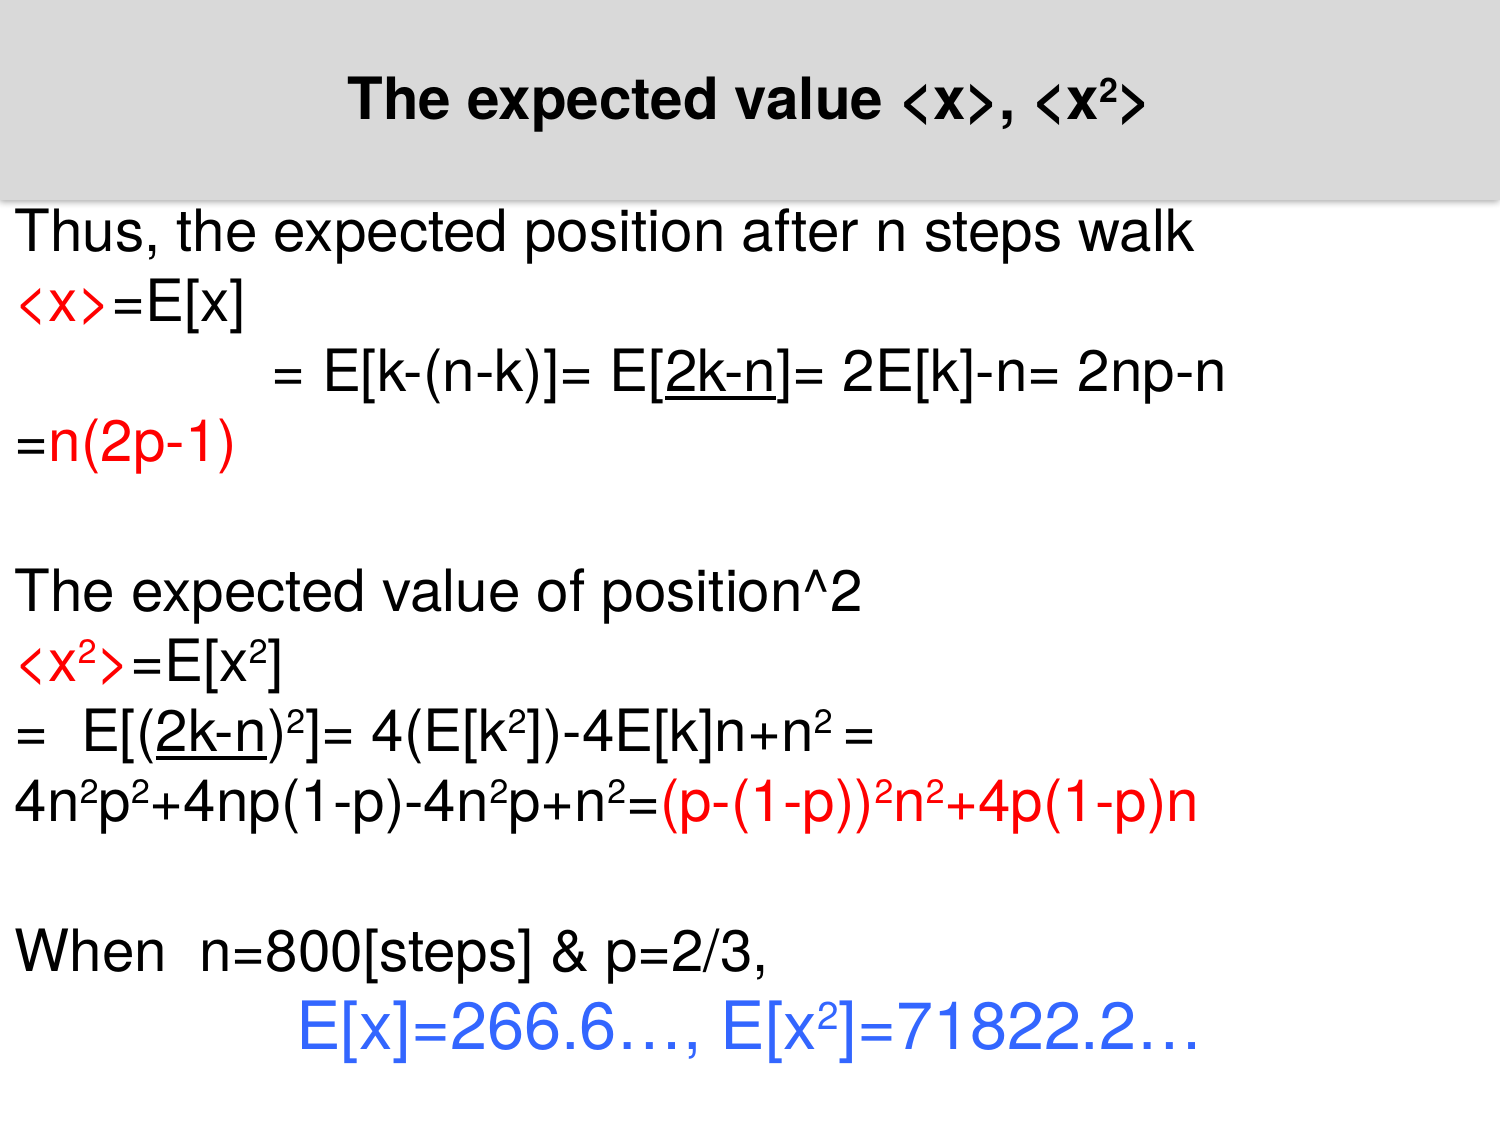

The expected value <x>, <x2>
Thus, the expected position after n steps walk
<x>=E[x]
= E[k-(n-k)]= E[2k-n]= 2E[k]-n= 2np-n
=n(2p-1)

The expected value of position^2
<x2>=E[x2]
=  E[(2k-n)2]= 4(E[k2])-4E[k]n+n2 =
4n2p2+4np(1-p)-4n2p+n2=(p-(1-p))2n2+4p(1-p)n

When  n=800[steps] & p=2/3,
E[x]=266.6…, E[x2]=71822.2…